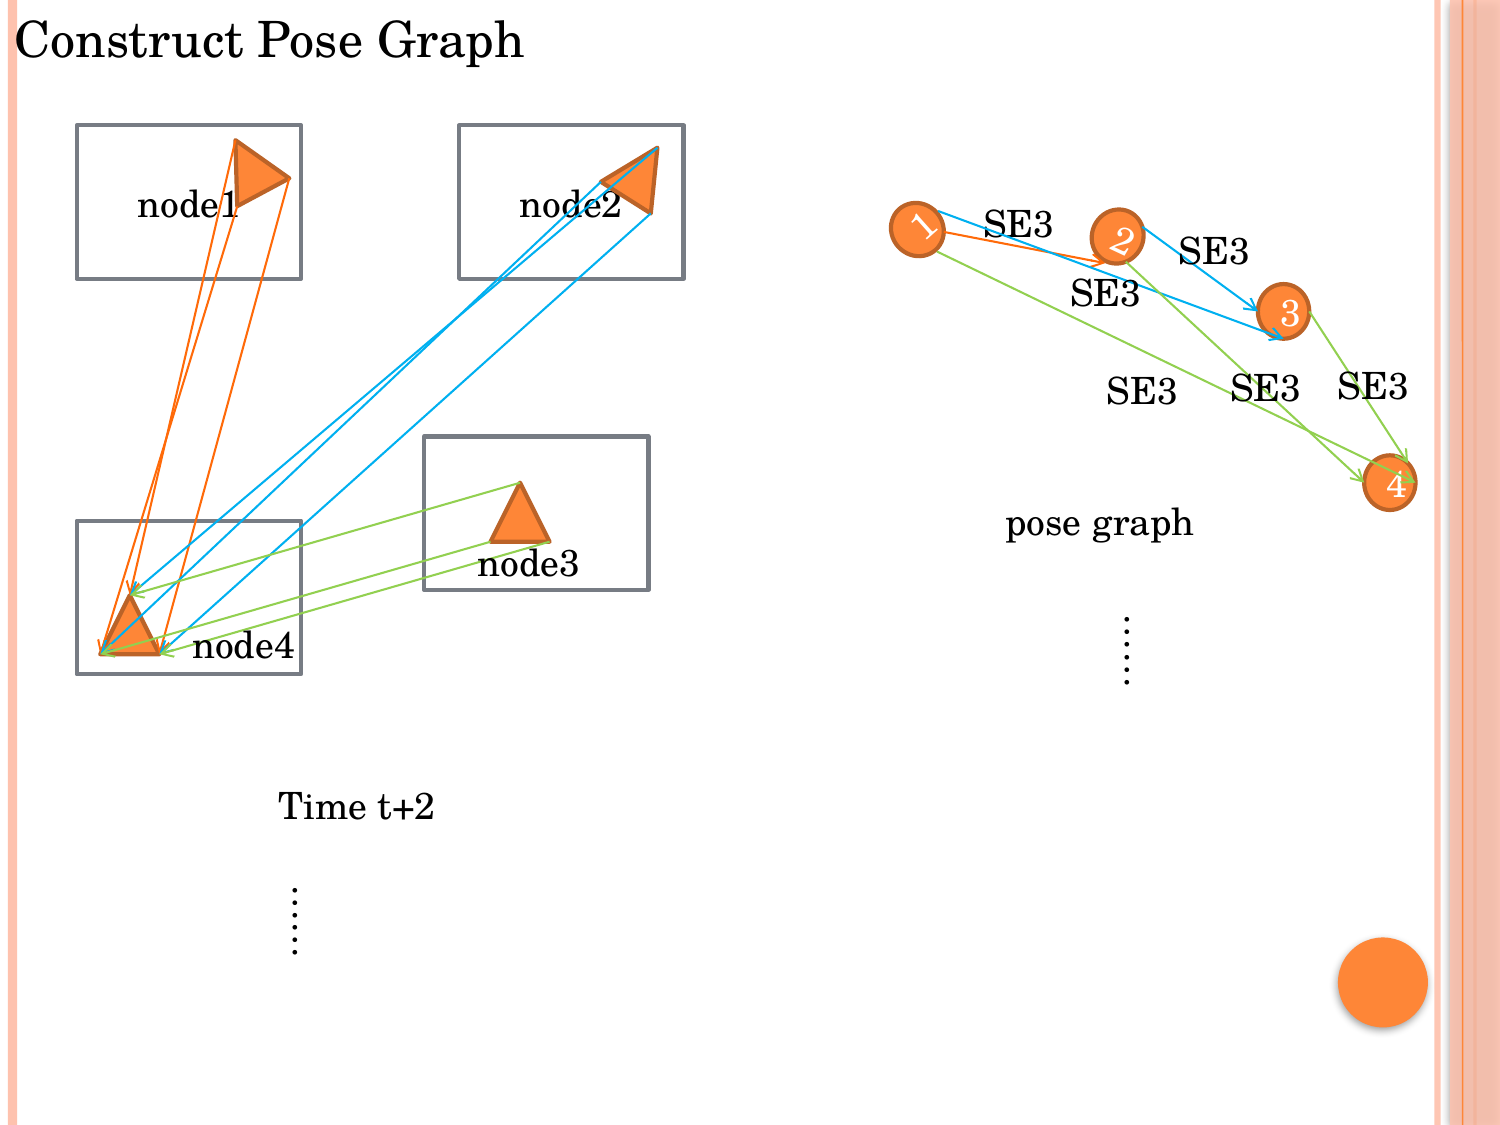

Construct Pose Graph
node1
node2

SE3
1
2
SE3
SE3
3
SE3
SE3
SE3

4

pose graph

node3

……
node4
Time t+2
……